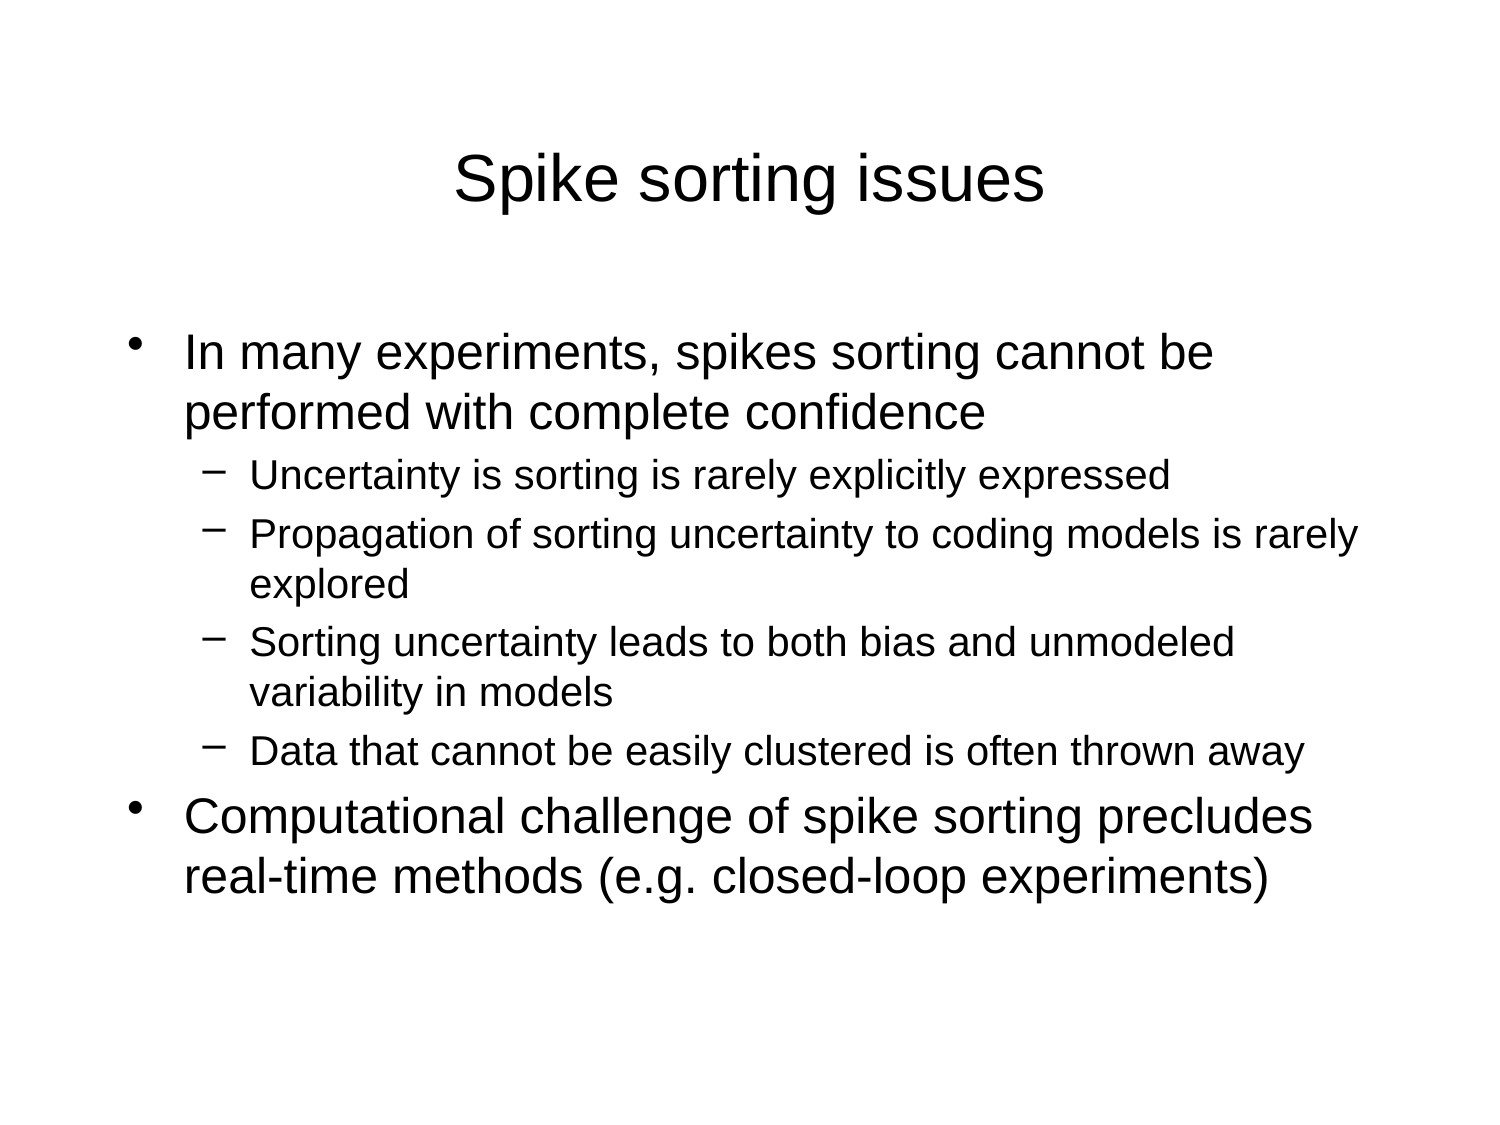

# Spike sorting issues
In many experiments, spikes sorting cannot be performed with complete confidence
Uncertainty is sorting is rarely explicitly expressed
Propagation of sorting uncertainty to coding models is rarely explored
Sorting uncertainty leads to both bias and unmodeled variability in models
Data that cannot be easily clustered is often thrown away
Computational challenge of spike sorting precludes real-time methods (e.g. closed-loop experiments)